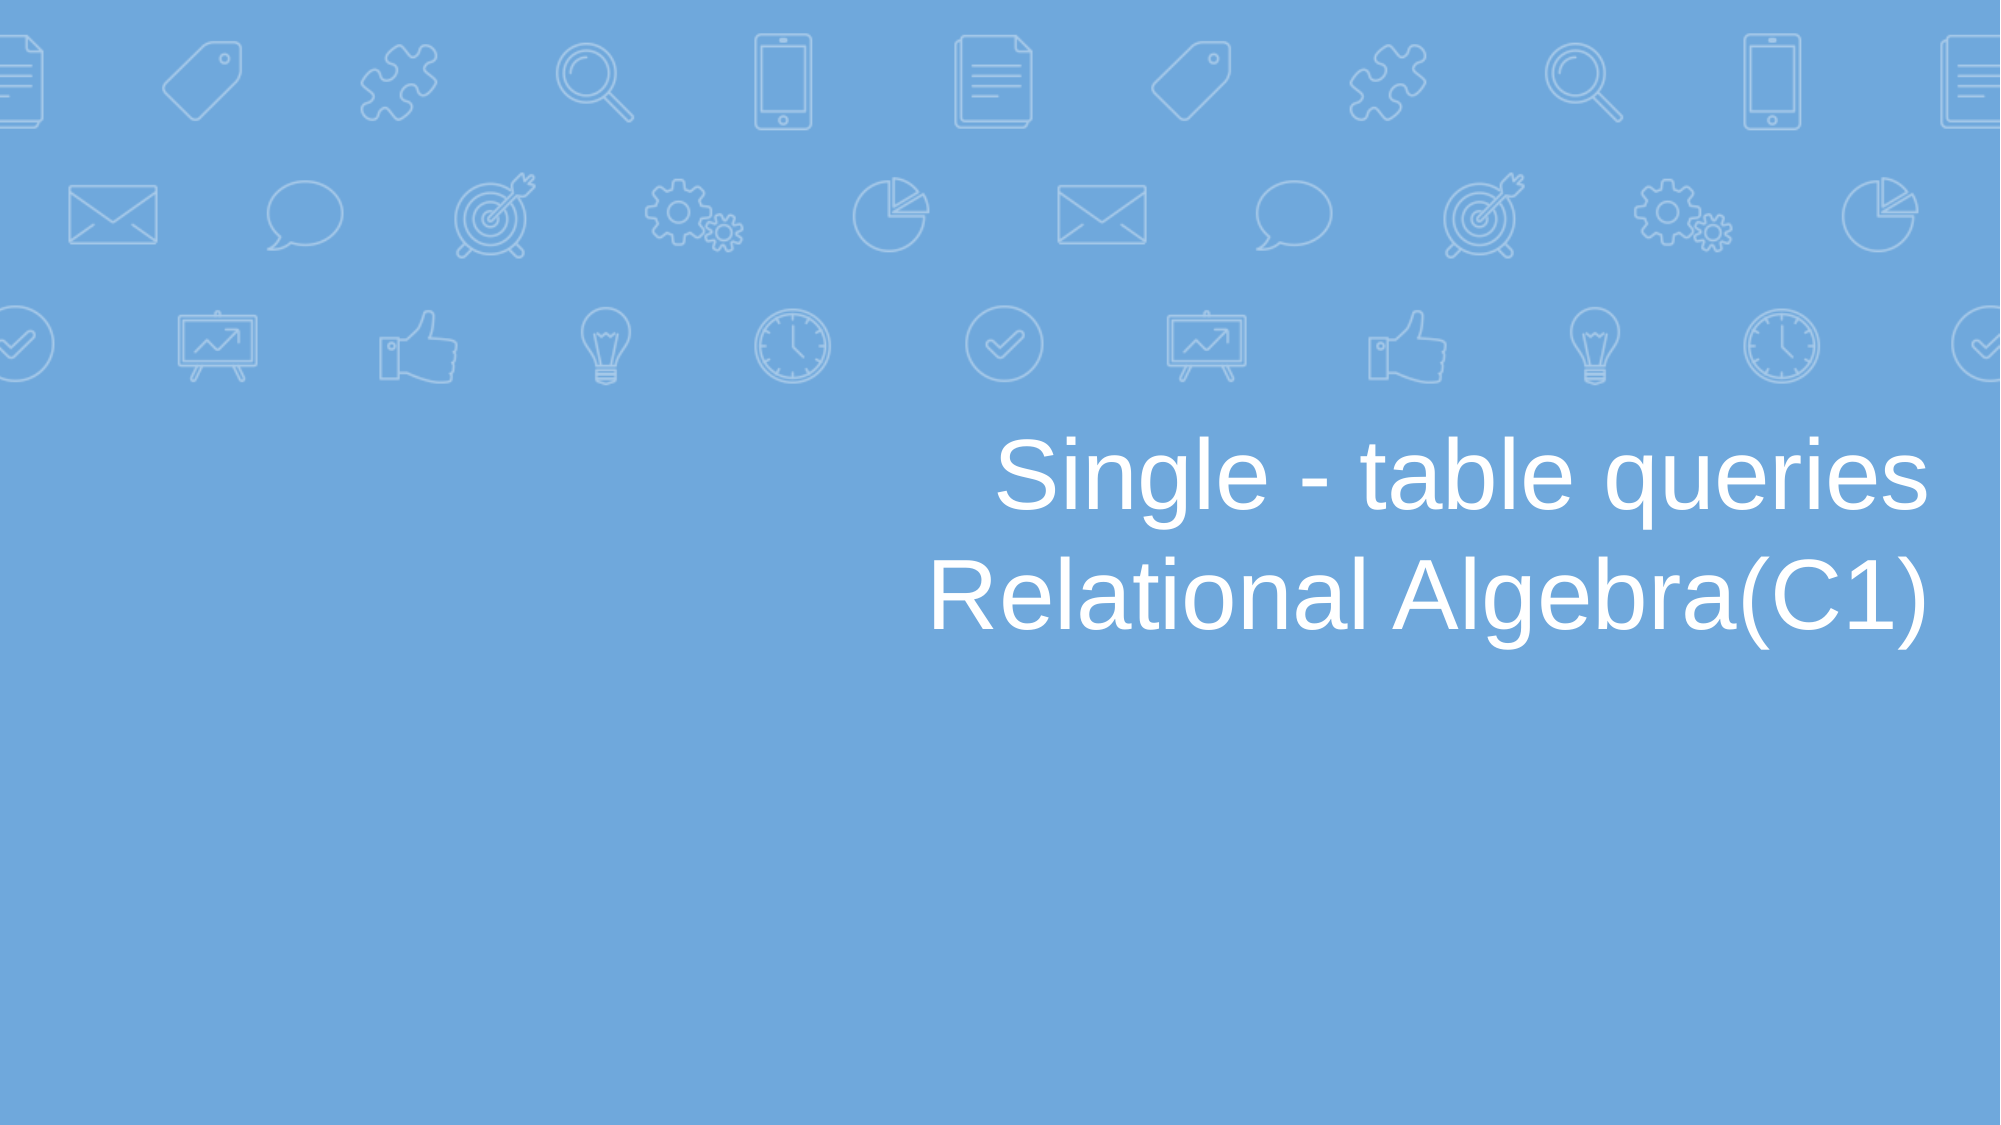

# Single - table queries Relational Algebra(C1)